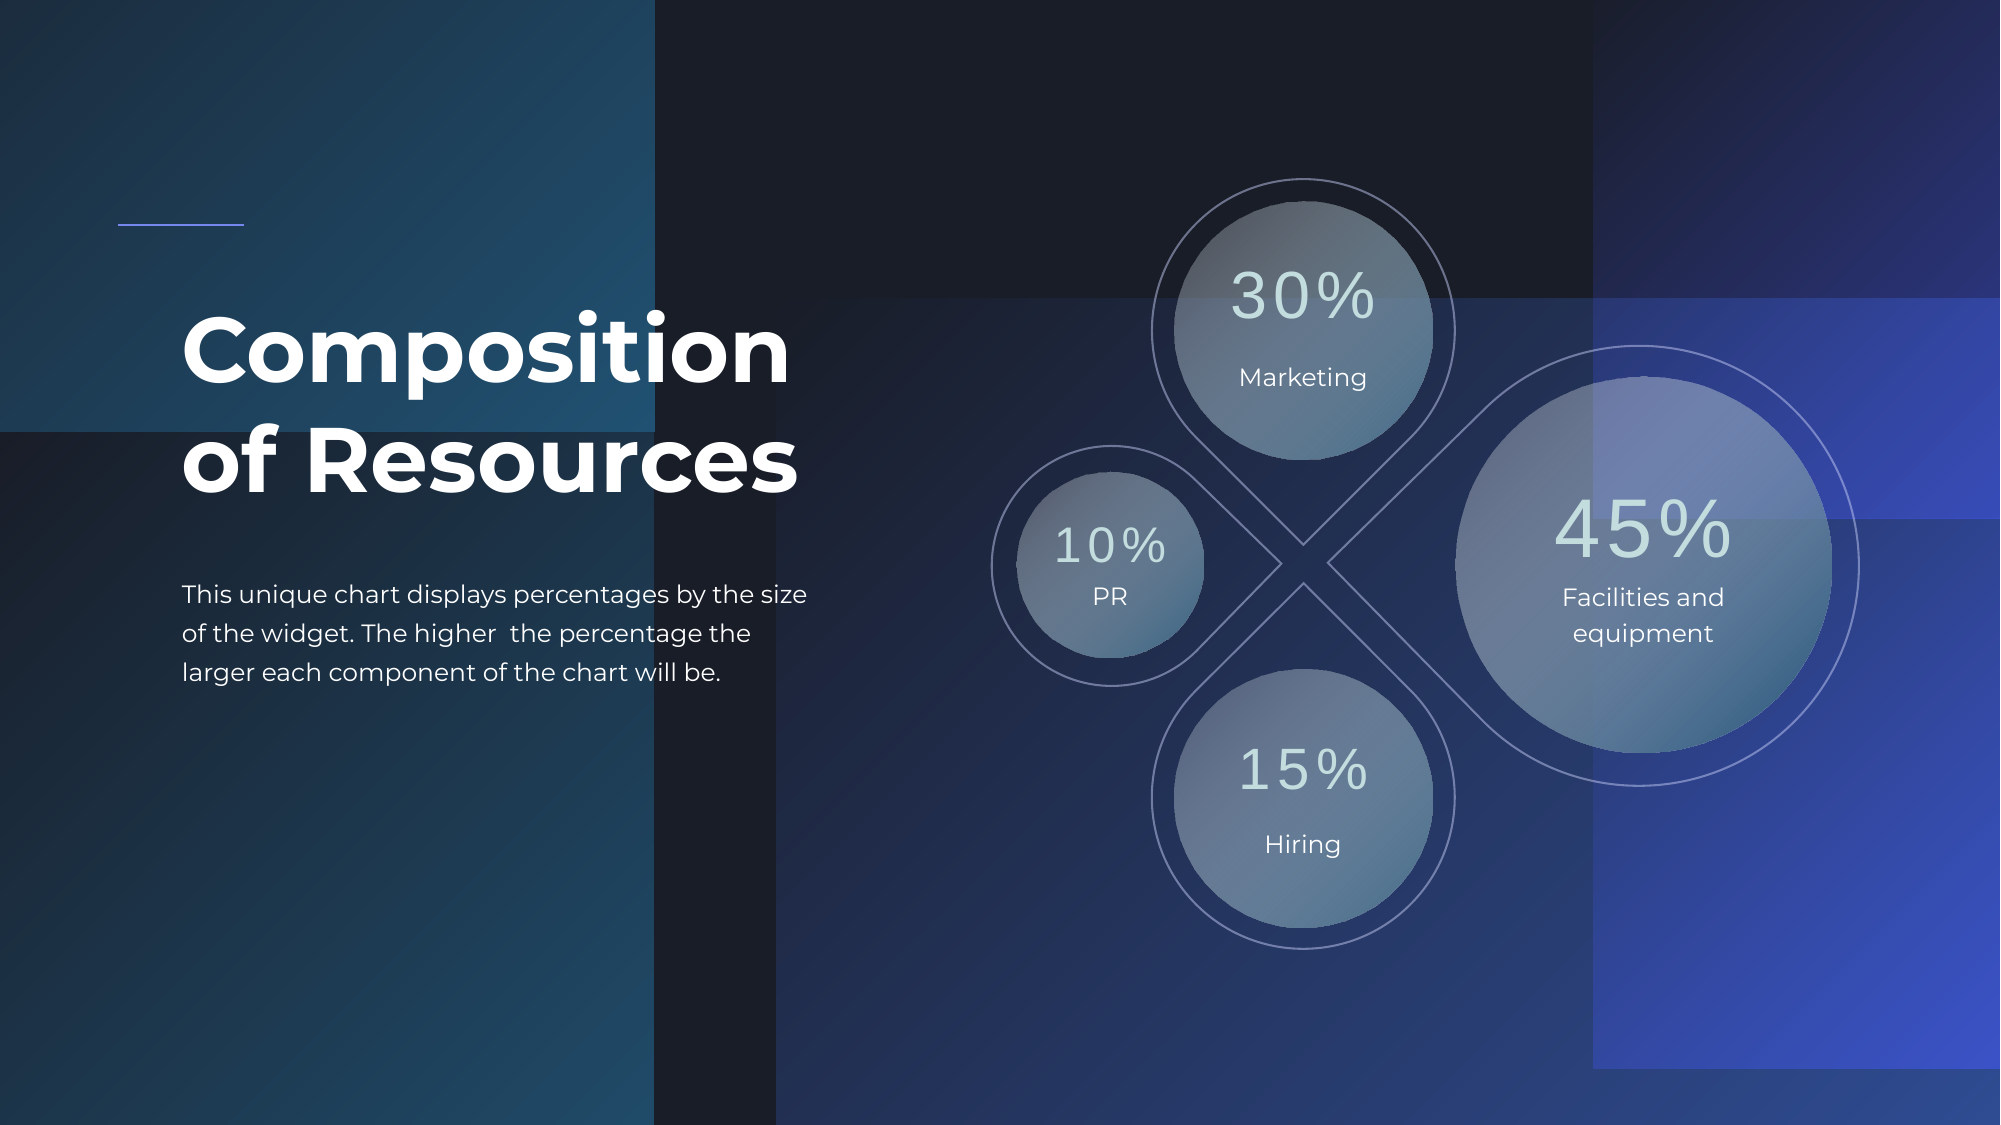

30%
# Composition of Resources

Marketing

45%

10%
This unique chart displays percentages by the size of the widget. The higher  the percentage the larger each component of the chart will be.
PR
Facilities and equipment

15%
Hiring